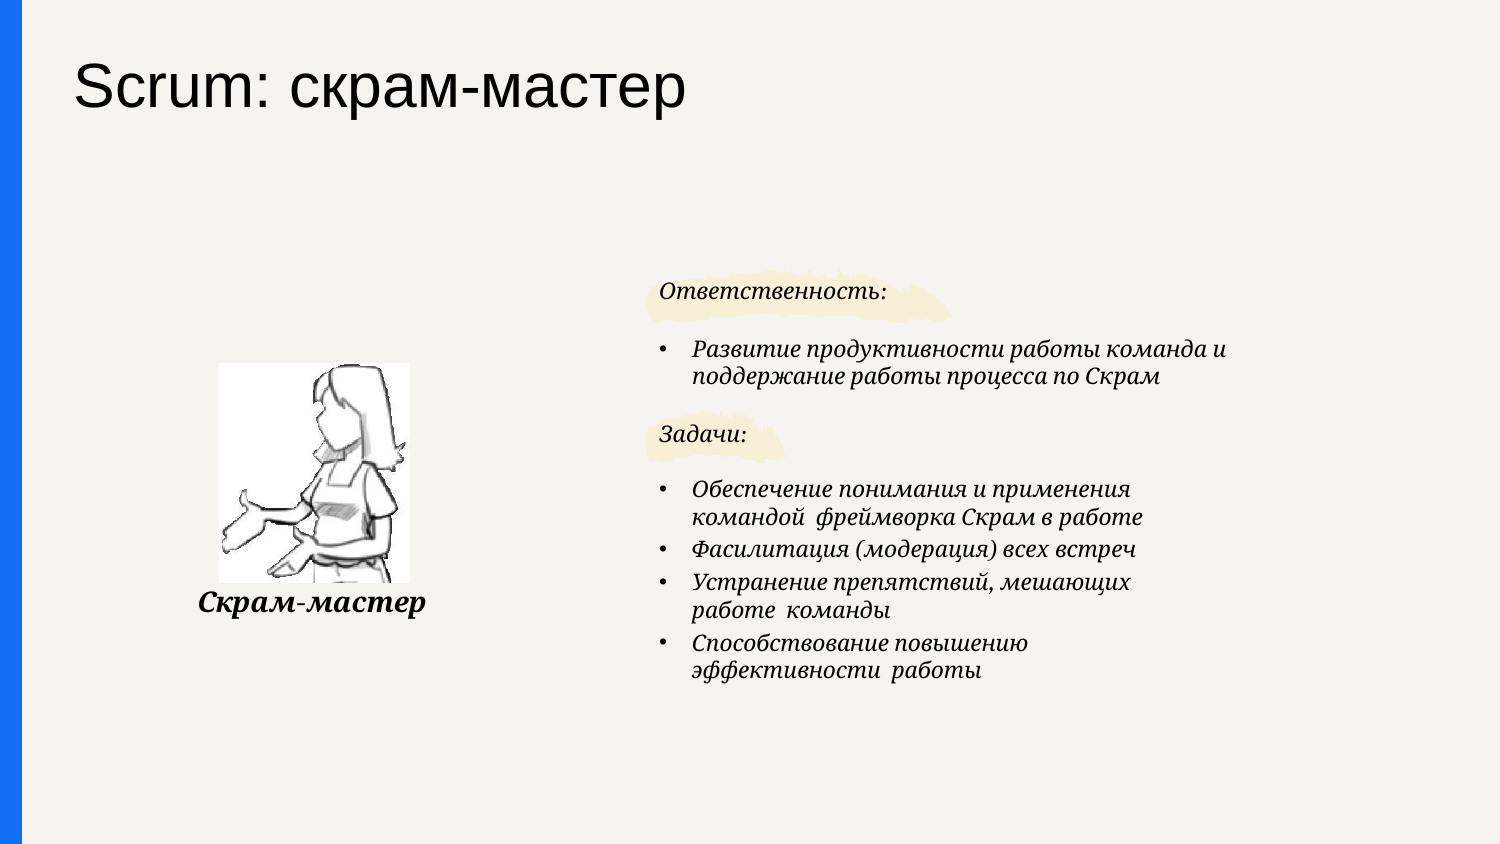

# Scrum: скрам-мастер

Ответственность:

Развитие продуктивности работы команда и  поддержание работы процесса по Скрам

Задачи:

Обеспечение понимания и применения командой  фреймворка Скрам в работе
Фасилитация (модерация) всех встреч
Устранение препятствий, мешающих работе  команды
Способствование повышению эффективности  работы
Скрам-мастер